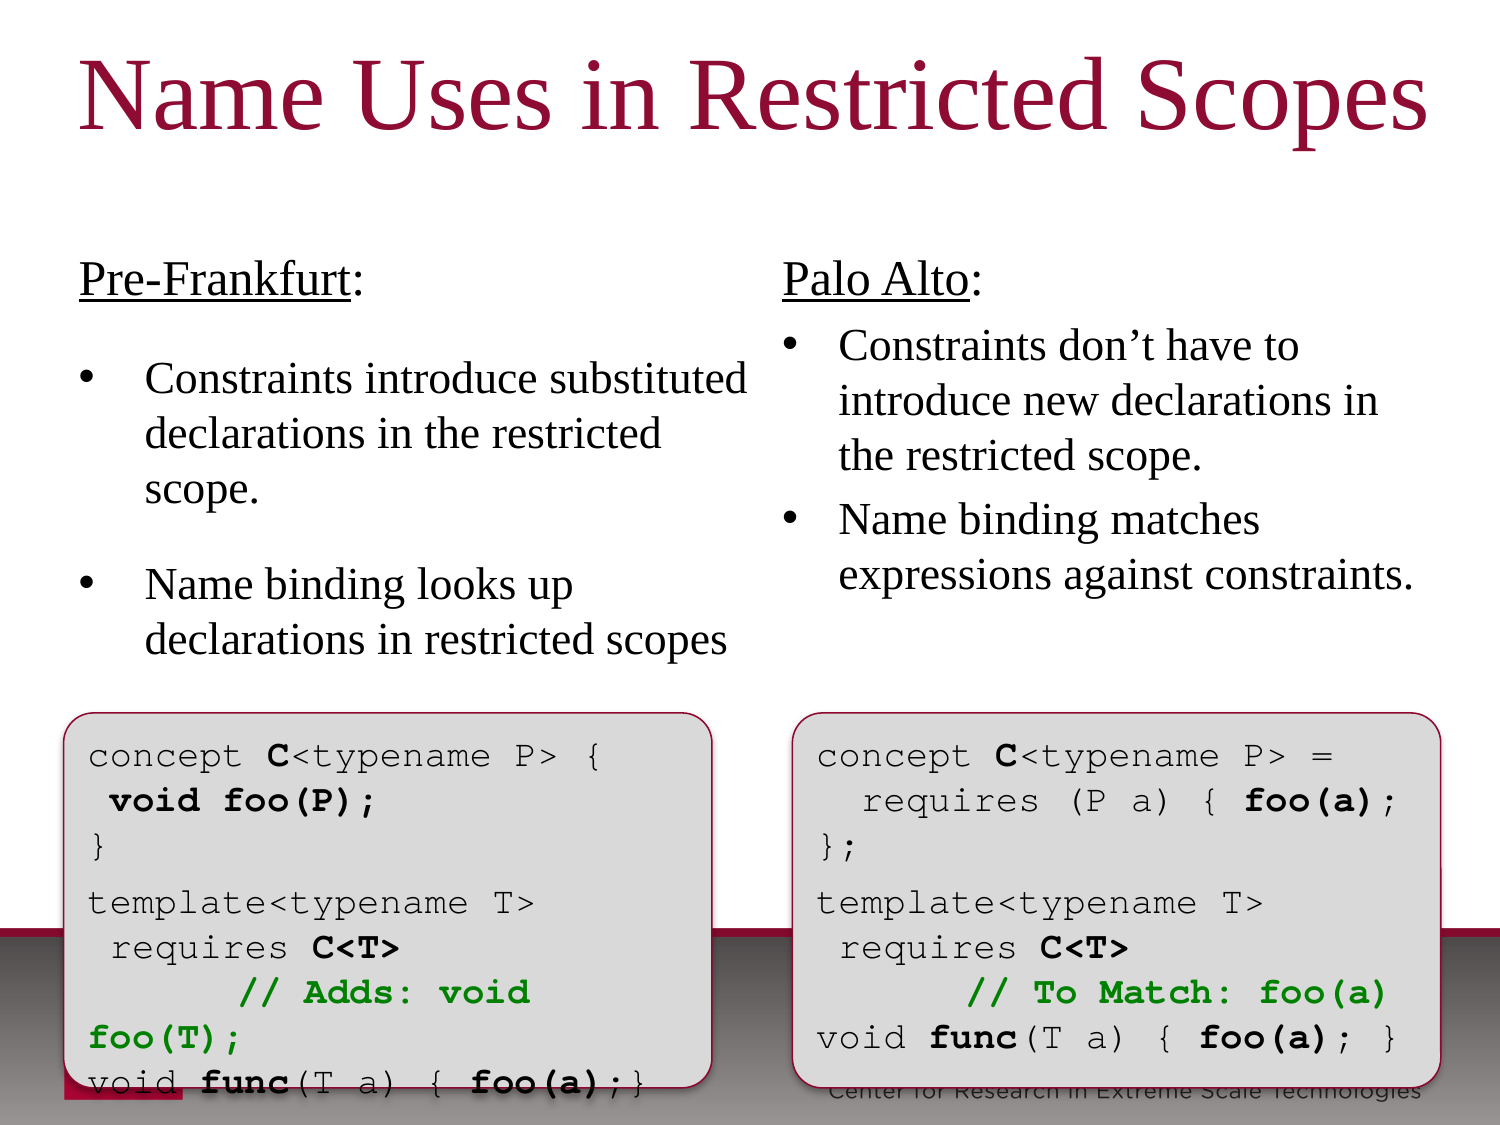

# Name Uses in Restricted Scopes
Pre-Frankfurt:
Constraints introduce substituted declarations in the restricted scope.
Name binding looks up declarations in restricted scopes
Palo Alto:
Constraints don’t have to introduce new declarations in the restricted scope.
Name binding matches expressions against constraints.
concept C<typename P> {
 void foo(P);
}

template<typename T>
 requires C<T>
	// Adds: void foo(T);
void func(T a) { foo(a);}

concept C<typename P> =
  requires (P a) { foo(a);
};

template<typename T>
 requires C<T>
	// To Match: foo(a)
void func(T a) { foo(a); }